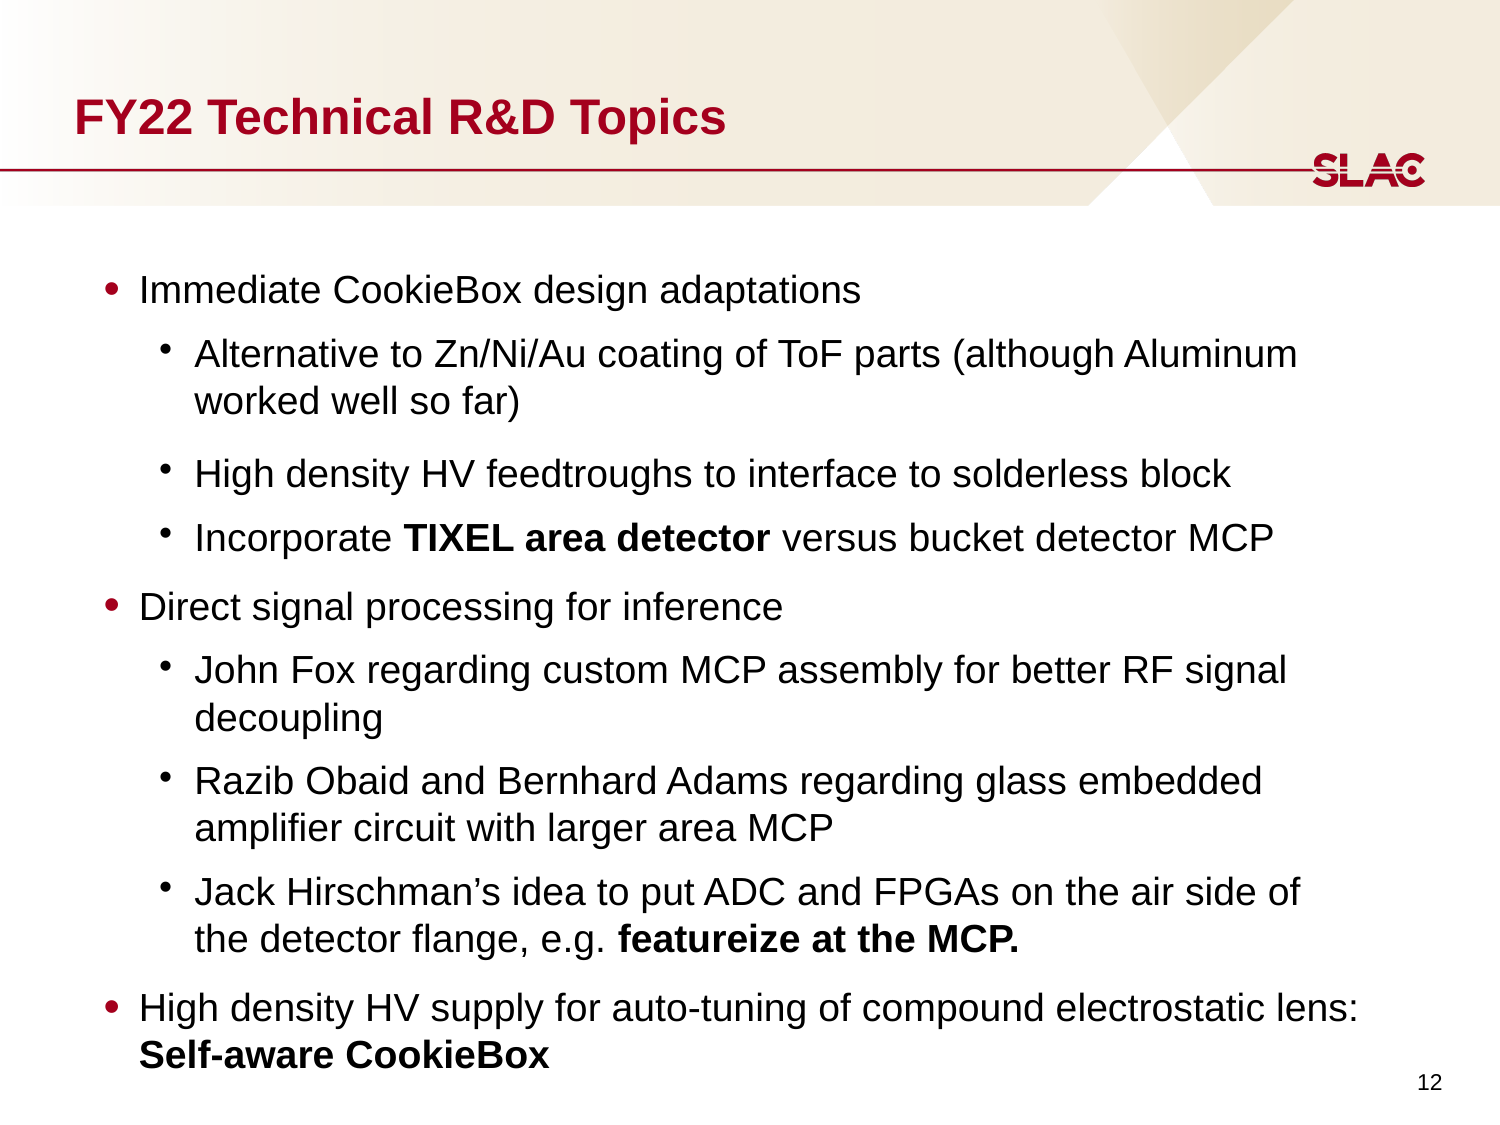

FY22 Technical R&D Topics
Immediate CookieBox design adaptations
Alternative to Zn/Ni/Au coating of ToF parts (although Aluminum worked well so far)
High density HV feedtroughs to interface to solderless block
Incorporate TIXEL area detector versus bucket detector MCP
Direct signal processing for inference
John Fox regarding custom MCP assembly for better RF signal decoupling
Razib Obaid and Bernhard Adams regarding glass embedded amplifier circuit with larger area MCP
Jack Hirschman’s idea to put ADC and FPGAs on the air side of the detector flange, e.g. featureize at the MCP.
High density HV supply for auto-tuning of compound electrostatic lens: Self-aware CookieBox
12